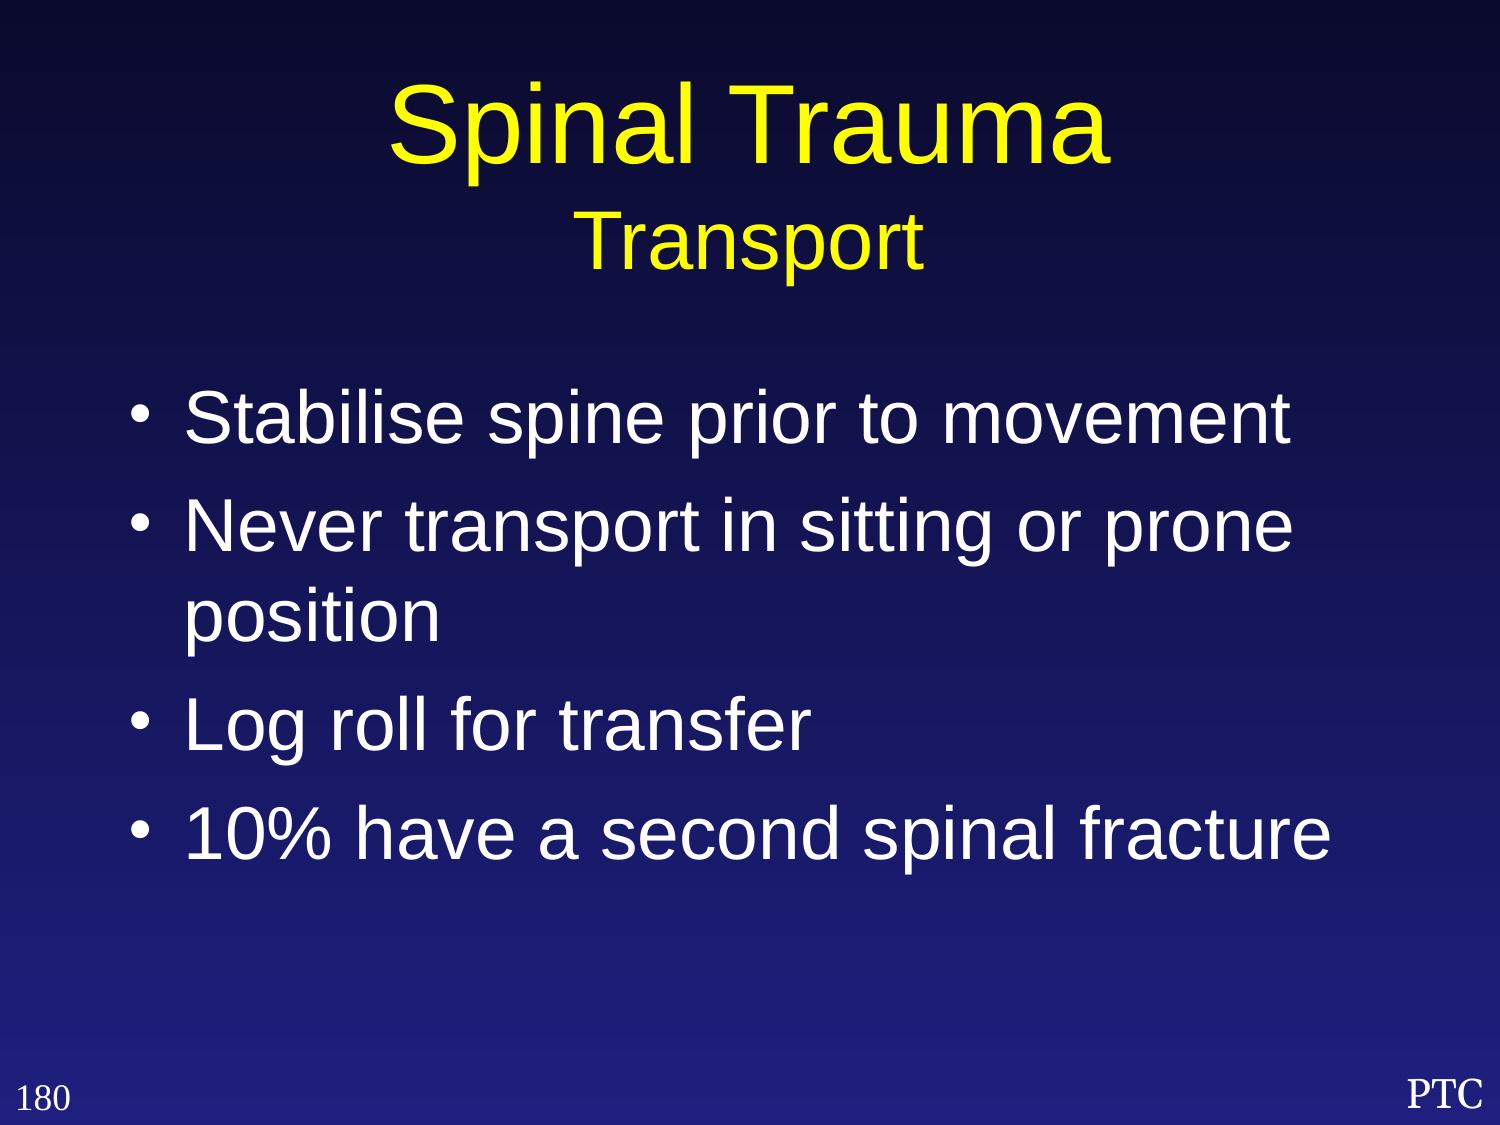

Spinal Trauma
Transport
Stabilise spine prior to movement
Never transport in sitting or prone position
Log roll for transfer
10% have a second spinal fracture
180